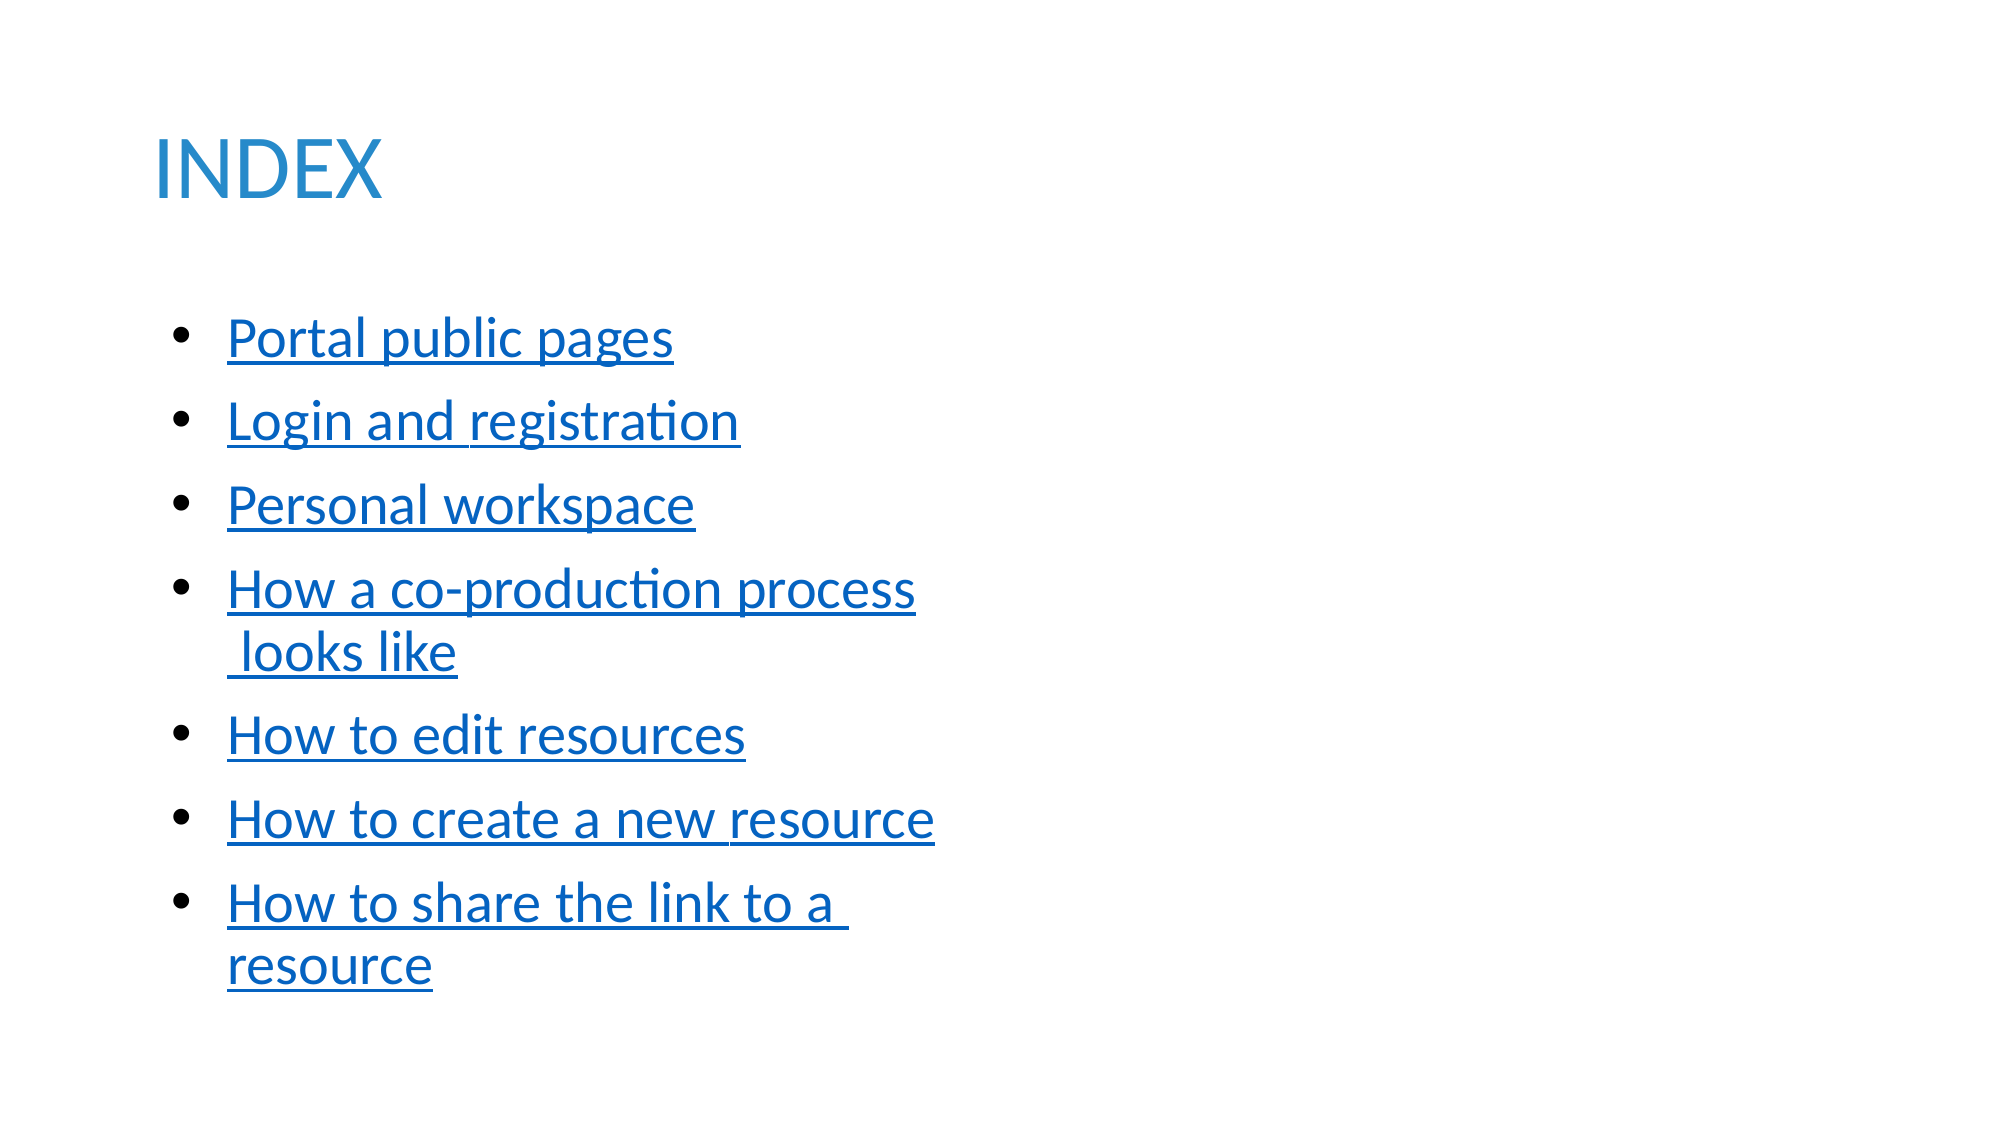

# INDEX
Portal public pages
Login and registration
Personal workspace
How a co-production process looks like
How to edit resources
How to create a new resource
How to share the link to a resource